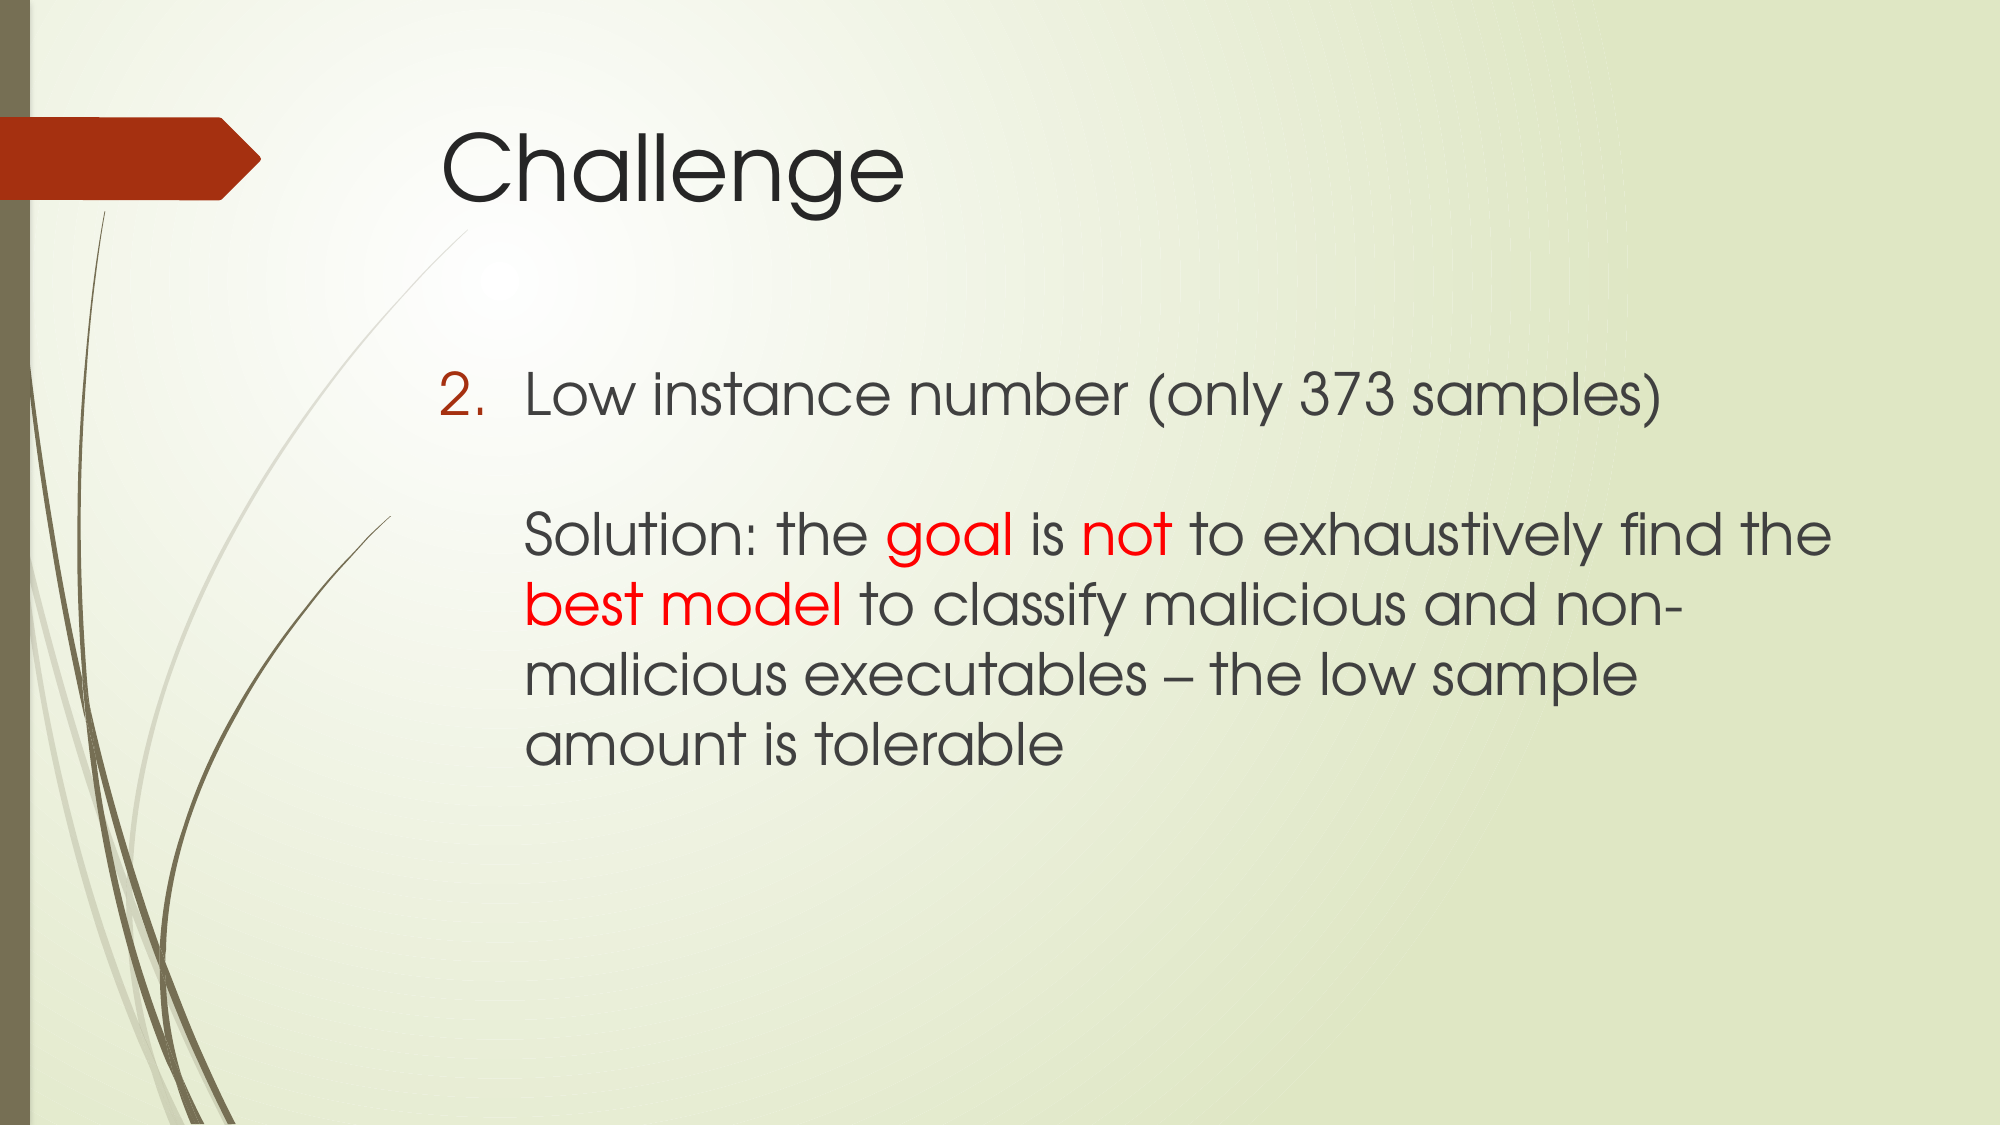

# Challenge
Low instance number (only 373 samples)
Solution: the goal is not to exhaustively find the best model to classify malicious and non-malicious executables – the low sample amount is tolerable